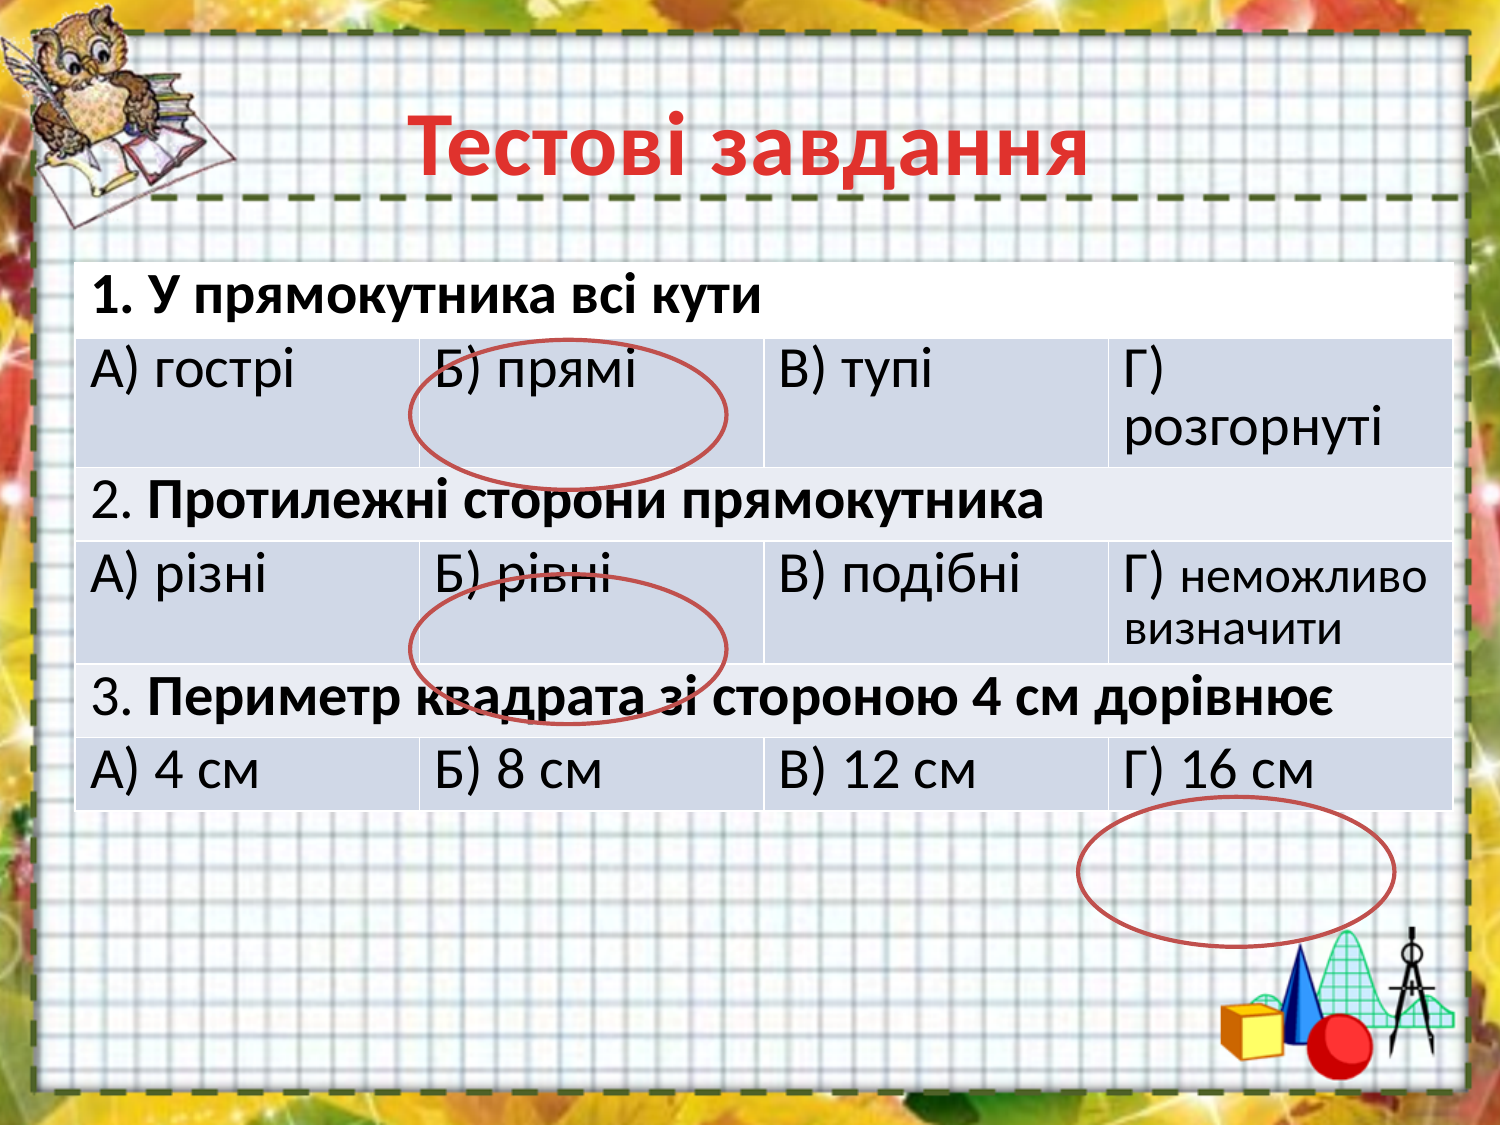

# Тестові завдання
| 1. У прямокутника всі кути |  |  |  |
| --- | --- | --- | --- |
| А) гострі | Б) прямі | В) тупі | Г) розгорнуті |
| 2. Протилежні сторони прямокутника |  |  |  |
| А) різні | Б) рівні | В) подібні | Г) неможливо визначити |
| 3. Периметр квадрата зі стороною 4 см дорівнює |  |  |  |
| А) 4 см | Б) 8 см | В) 12 см | Г) 16 см |